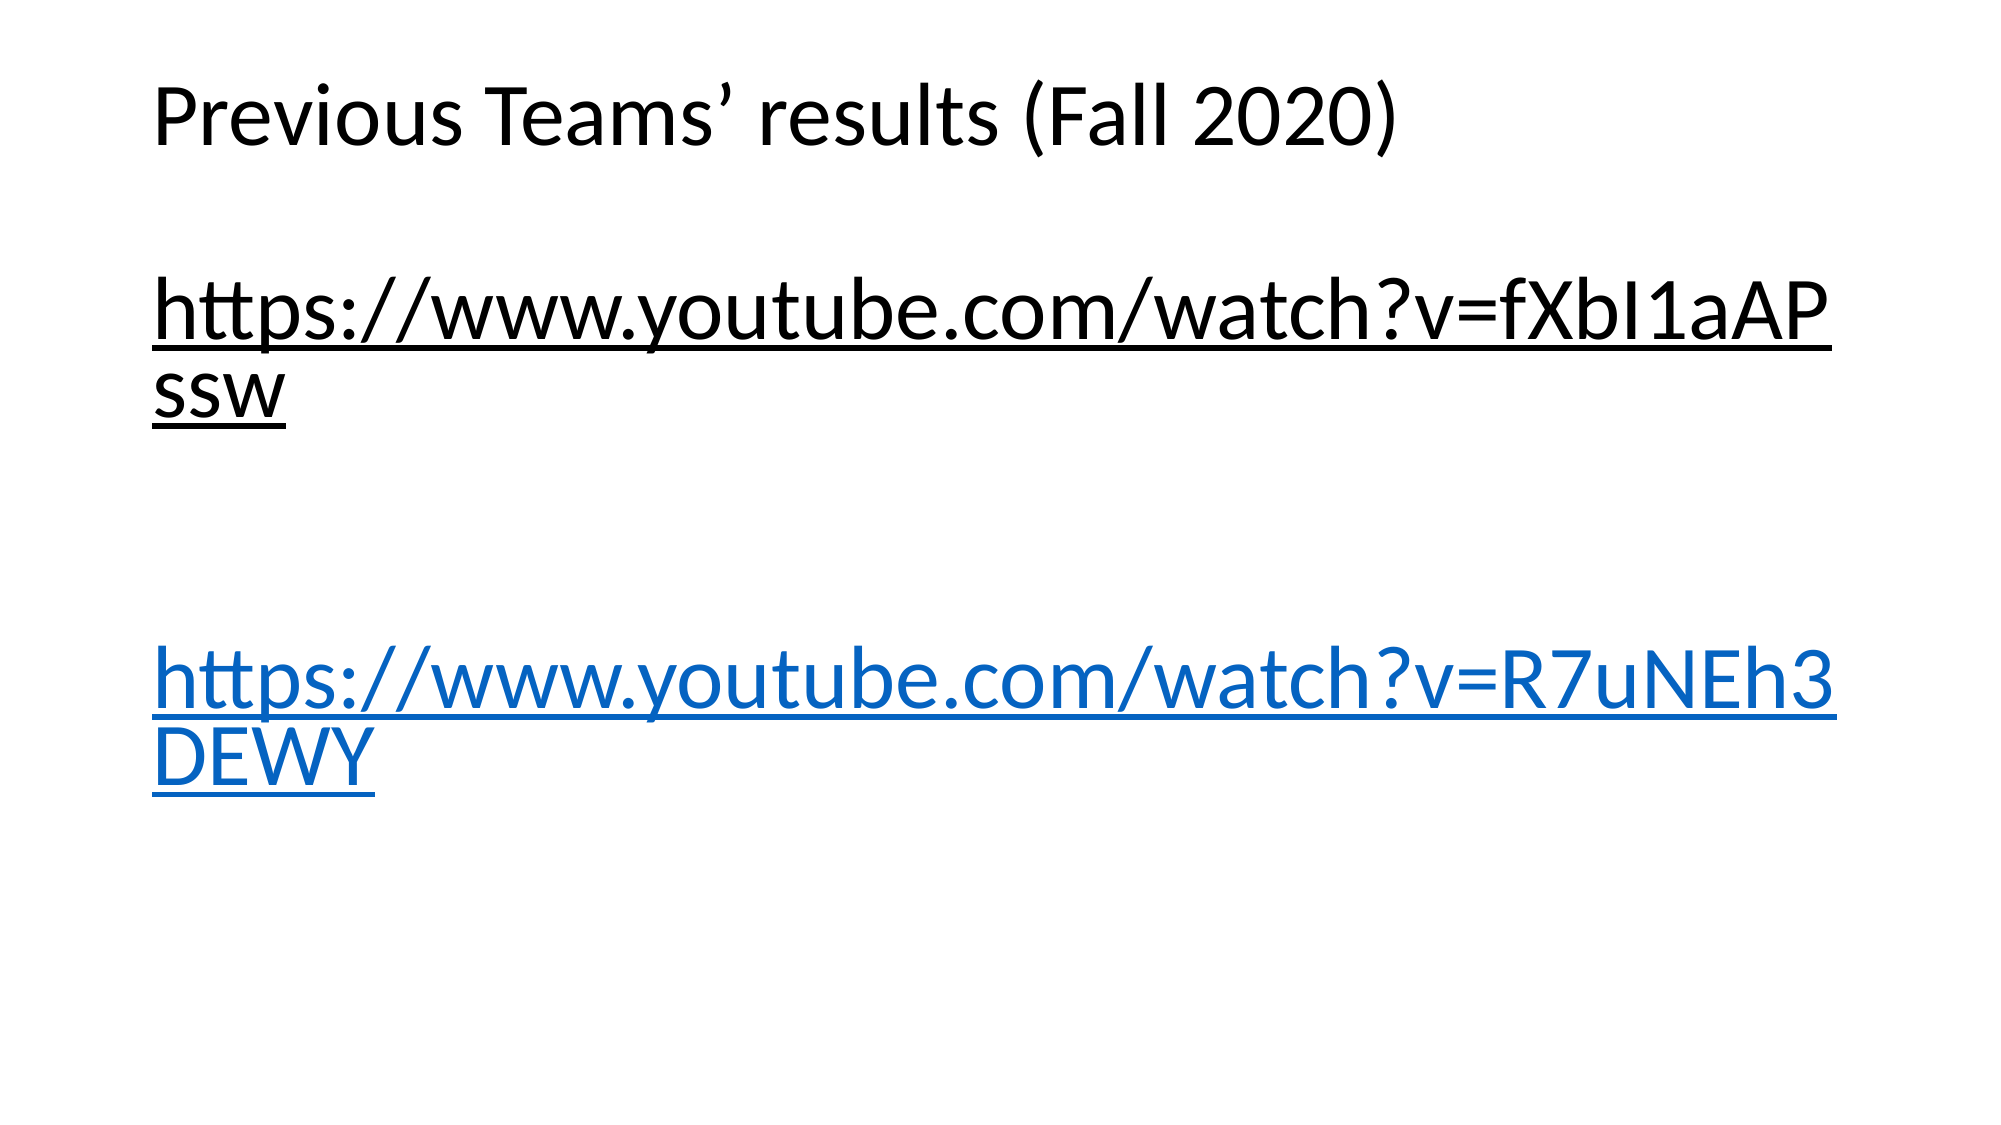

# Previous Teams’ results (Fall 2020) https://www.youtube.com/watch?v=fXbI1aAPssw https://www.youtube.com/watch?v=R7uNEh3DEWY